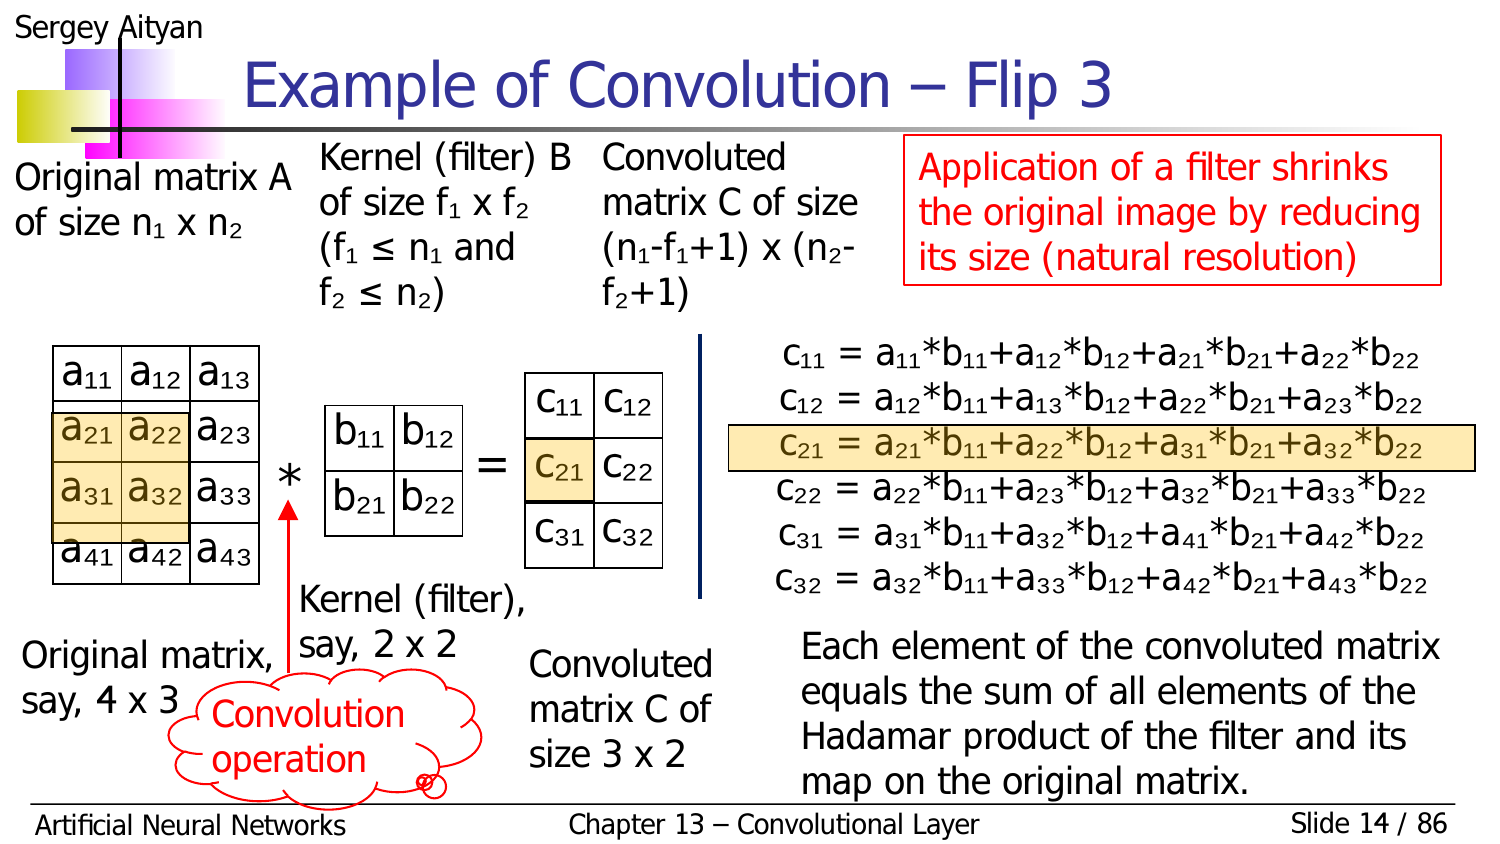

# Example of Convolution – Flip 3
Kernel (filter) B of size f₁ x f₂
(f₁ ≤ n₁ and
f₂ ≤ n₂)
Convoluted matrix C of size (n₁-f₁+1) x (n₂-f₂+1)
Application of a filter shrinks the original image by reducing its size (natural resolution)
Original matrix A of size n₁ x n₂
c₁₁ = a₁₁*b₁₁+a₁₂*b₁₂+a₂₁*b₂₁+a₂₂*b₂₂
c₁₂ = a₁₂*b₁₁+a₁₃*b₁₂+a₂₂*b₂₁+a₂₃*b₂₂
c₂₁ = a₂₁*b₁₁+a₂₂*b₁₂+a₃₁*b₂₁+a₃₂*b₂₂
c₂₂ = a₂₂*b₁₁+a₂₃*b₁₂+a₃₂*b₂₁+a₃₃*b₂₂
c₃₁ = a₃₁*b₁₁+a₃₂*b₁₂+a₄₁*b₂₁+a₄₂*b₂₂
c₃₂ = a₃₂*b₁₁+a₃₃*b₁₂+a₄₂*b₂₁+a₄₃*b₂₂
| a₁₁ | a₁₂ | a₁₃ |
| --- | --- | --- |
| a₂₁ | a₂₂ | a₂₃ |
| a₃₁ | a₃₂ | a₃₃ |
| a₄₁ | a₄₂ | a₄₃ |
| c₁₁ | c₁₂ |
| --- | --- |
| c₂₁ | c₂₂ |
| c₃₁ | c₃₂ |
| b₁₁ | b₁₂ |
| --- | --- |
| b₂₁ | b₂₂ |

=
*
Kernel (filter), say, 2 x 2
Each element of the convoluted matrix equals the sum of all elements of the Hadamar product of the filter and its map on the original matrix.
Original matrix, say, 4 x 3
Convoluted matrix C of size 3 x 2
Convolution operation